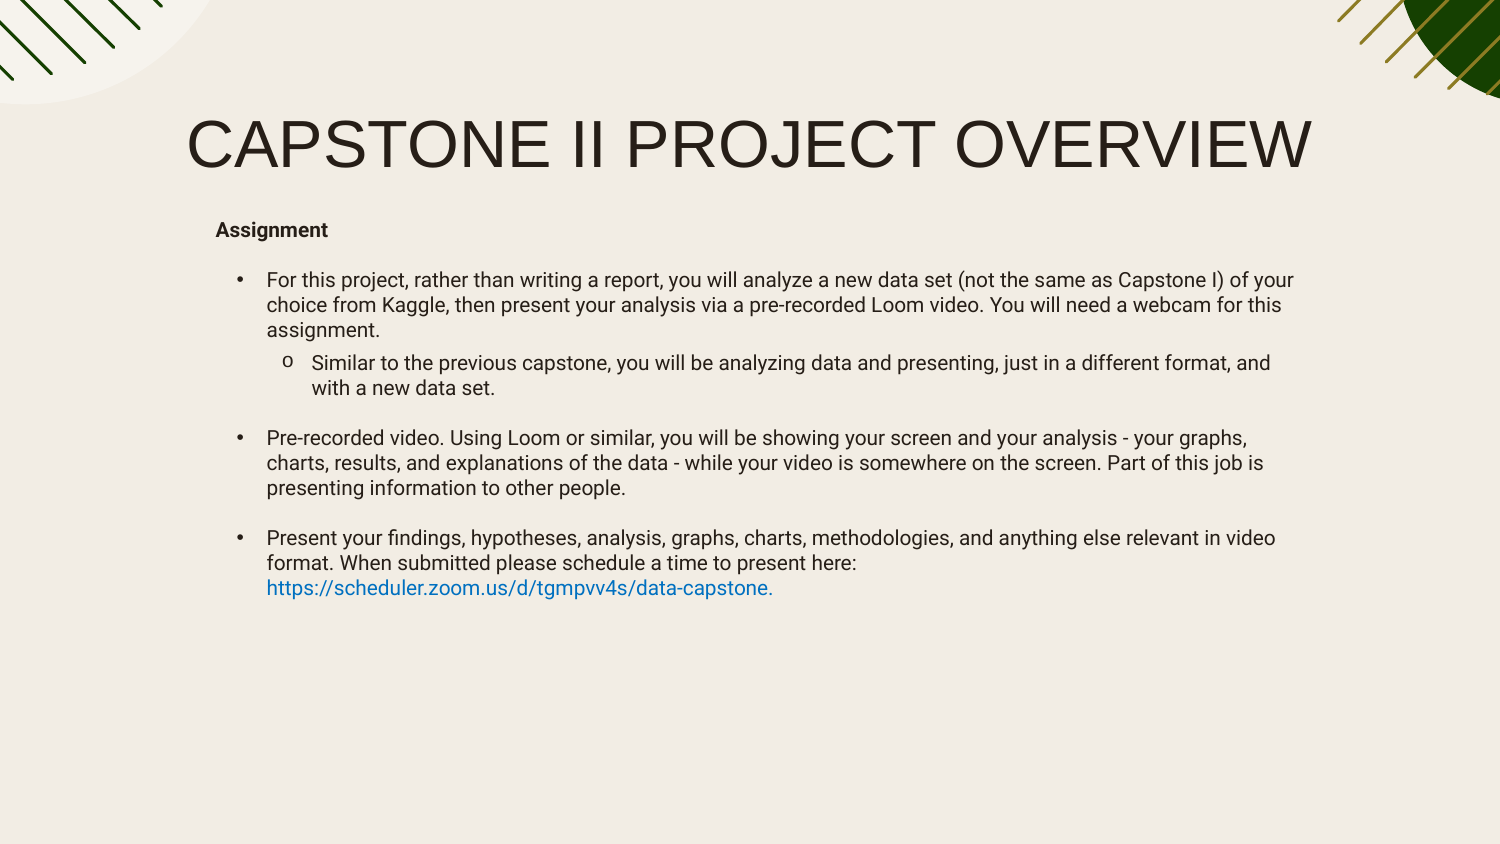

# CAPSTONE II PROJECT OVERVIEW
Assignment
For this project, rather than writing a report, you will analyze a new data set (not the same as Capstone I) of your choice from Kaggle, then present your analysis via a pre-recorded Loom video. You will need a webcam for this assignment.
Similar to the previous capstone, you will be analyzing data and presenting, just in a different format, and with a new data set.
Pre-recorded video. Using Loom or similar, you will be showing your screen and your analysis - your graphs, charts, results, and explanations of the data - while your video is somewhere on the screen. Part of this job is presenting information to other people.
Present your findings, hypotheses, analysis, graphs, charts, methodologies, and anything else relevant in video format. When submitted please schedule a time to present here: https://scheduler.zoom.us/d/tgmpvv4s/data-capstone.